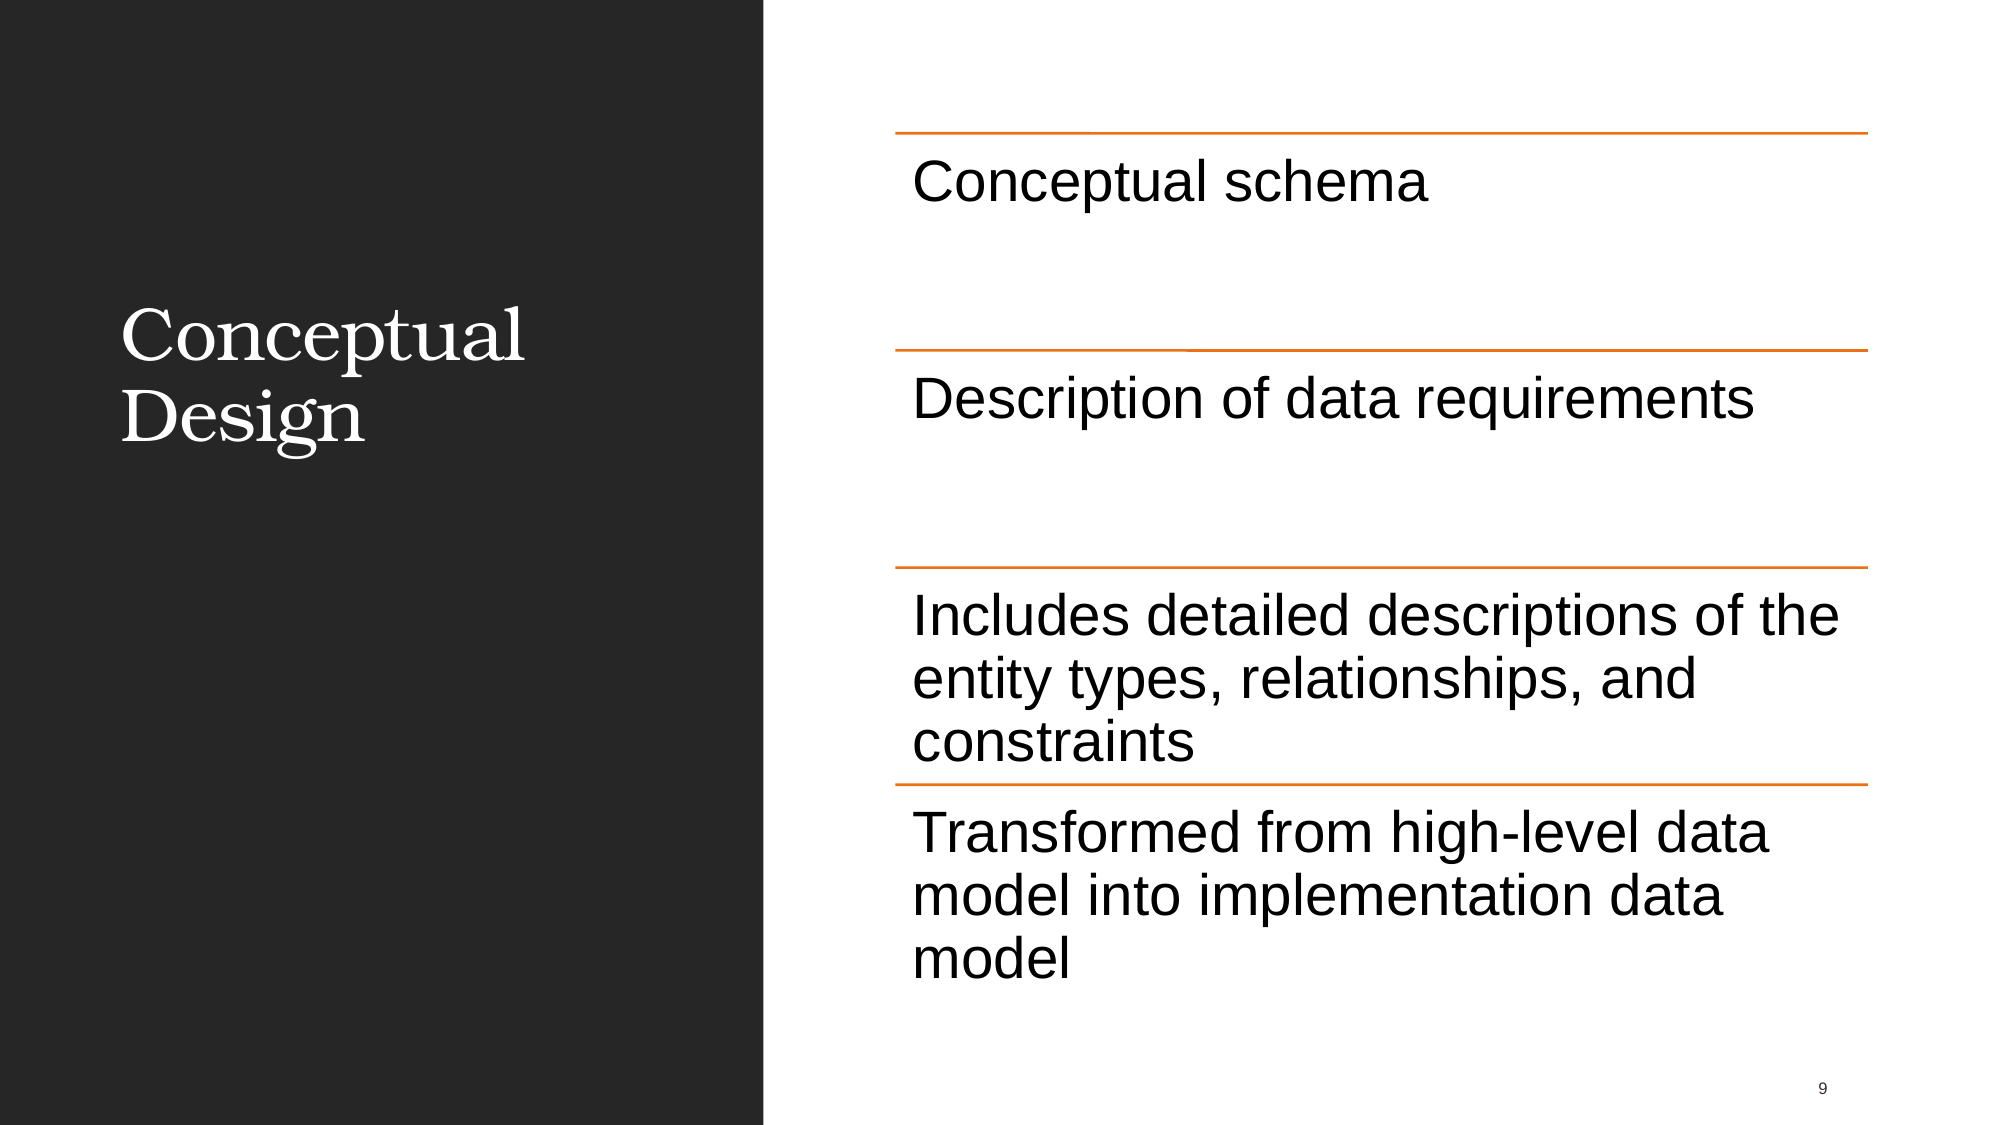

# Conceptual Design
Conceptual schema
Description of data requirements
Includes detailed descriptions of the entity types, relationships, and constraints
Transformed from high-level data model into implementation data model

9